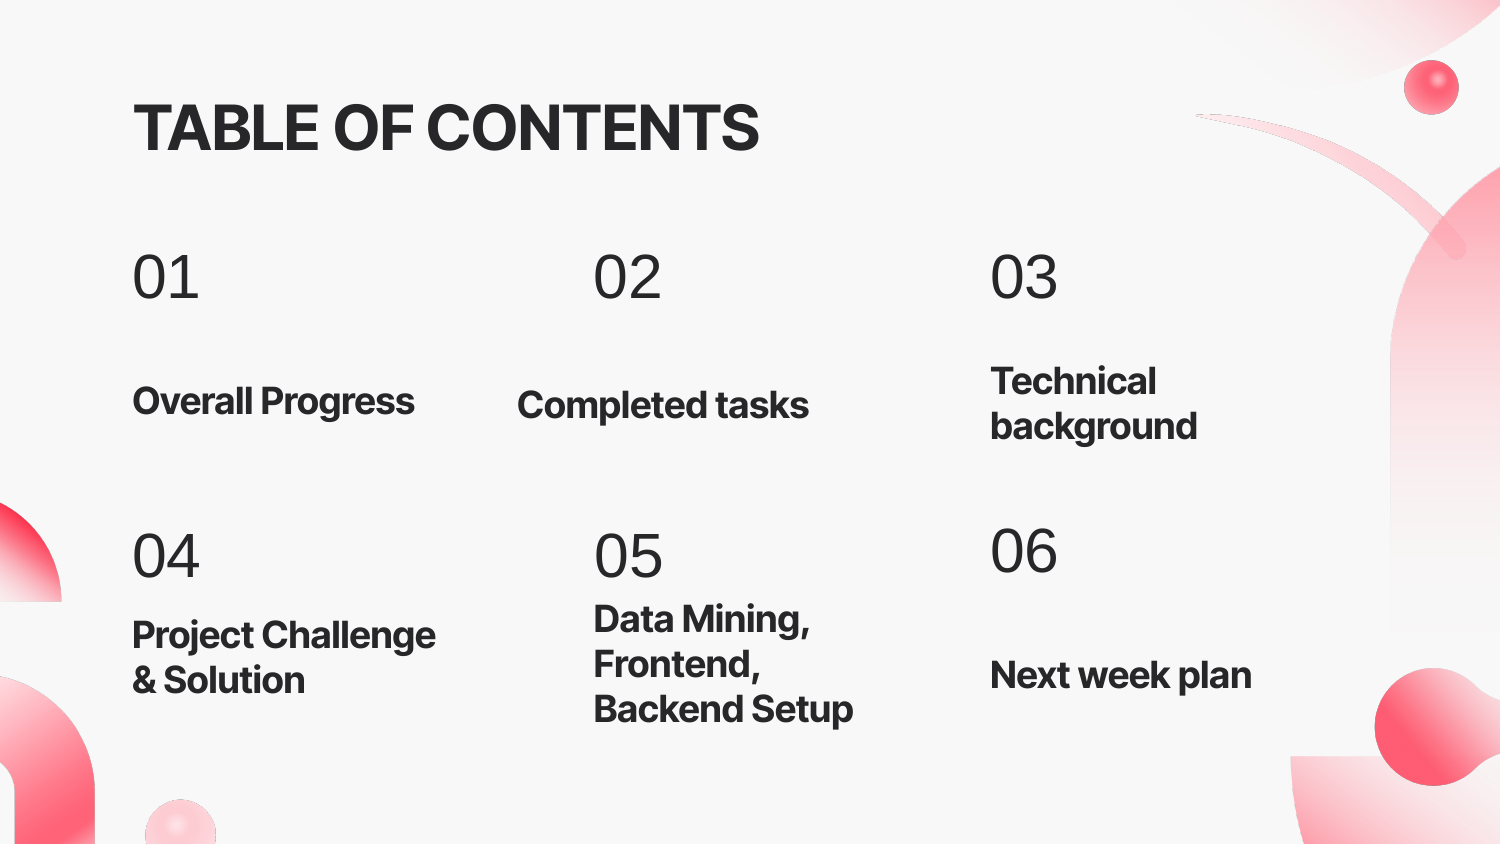

# TABLE OF CONTENTS
01
02
03
Overall Progress
Completed tasks
Technical background
06
04
05
Next week plan
Project Challenge
& Solution
Data Mining,
Frontend, Backend Setup